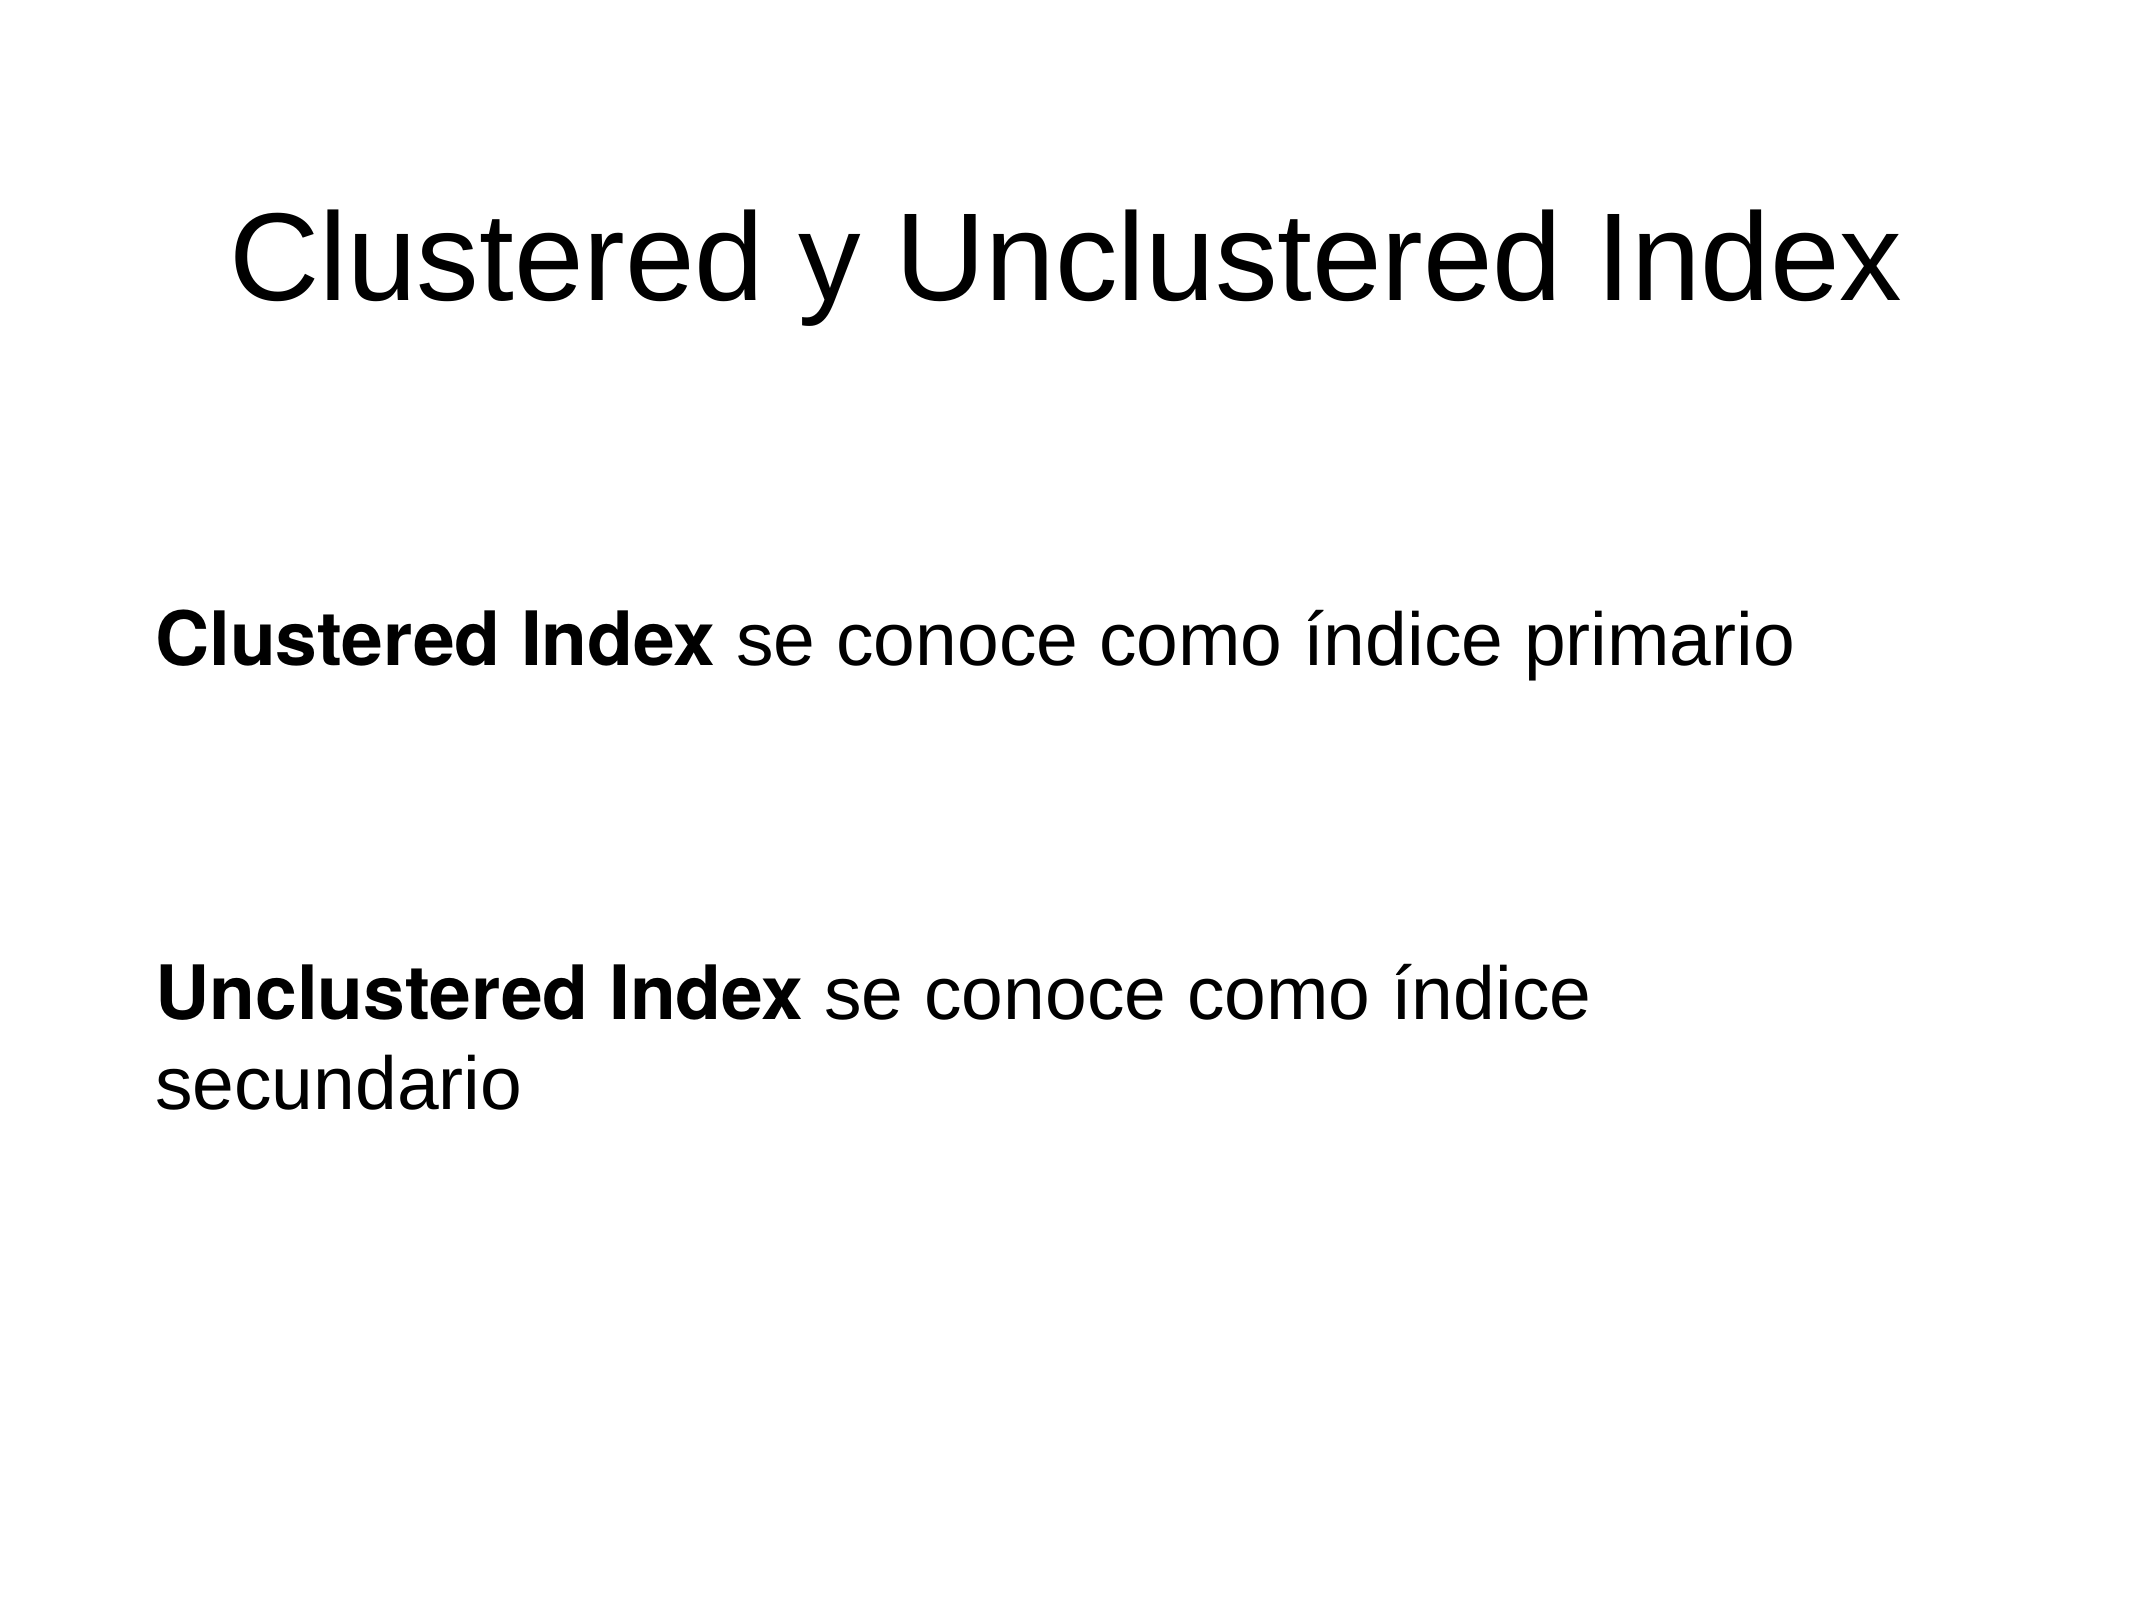

Clustered y Unclustered Index
Clustered Index se conoce como índice primario
Unclustered Index se conoce como índice secundario